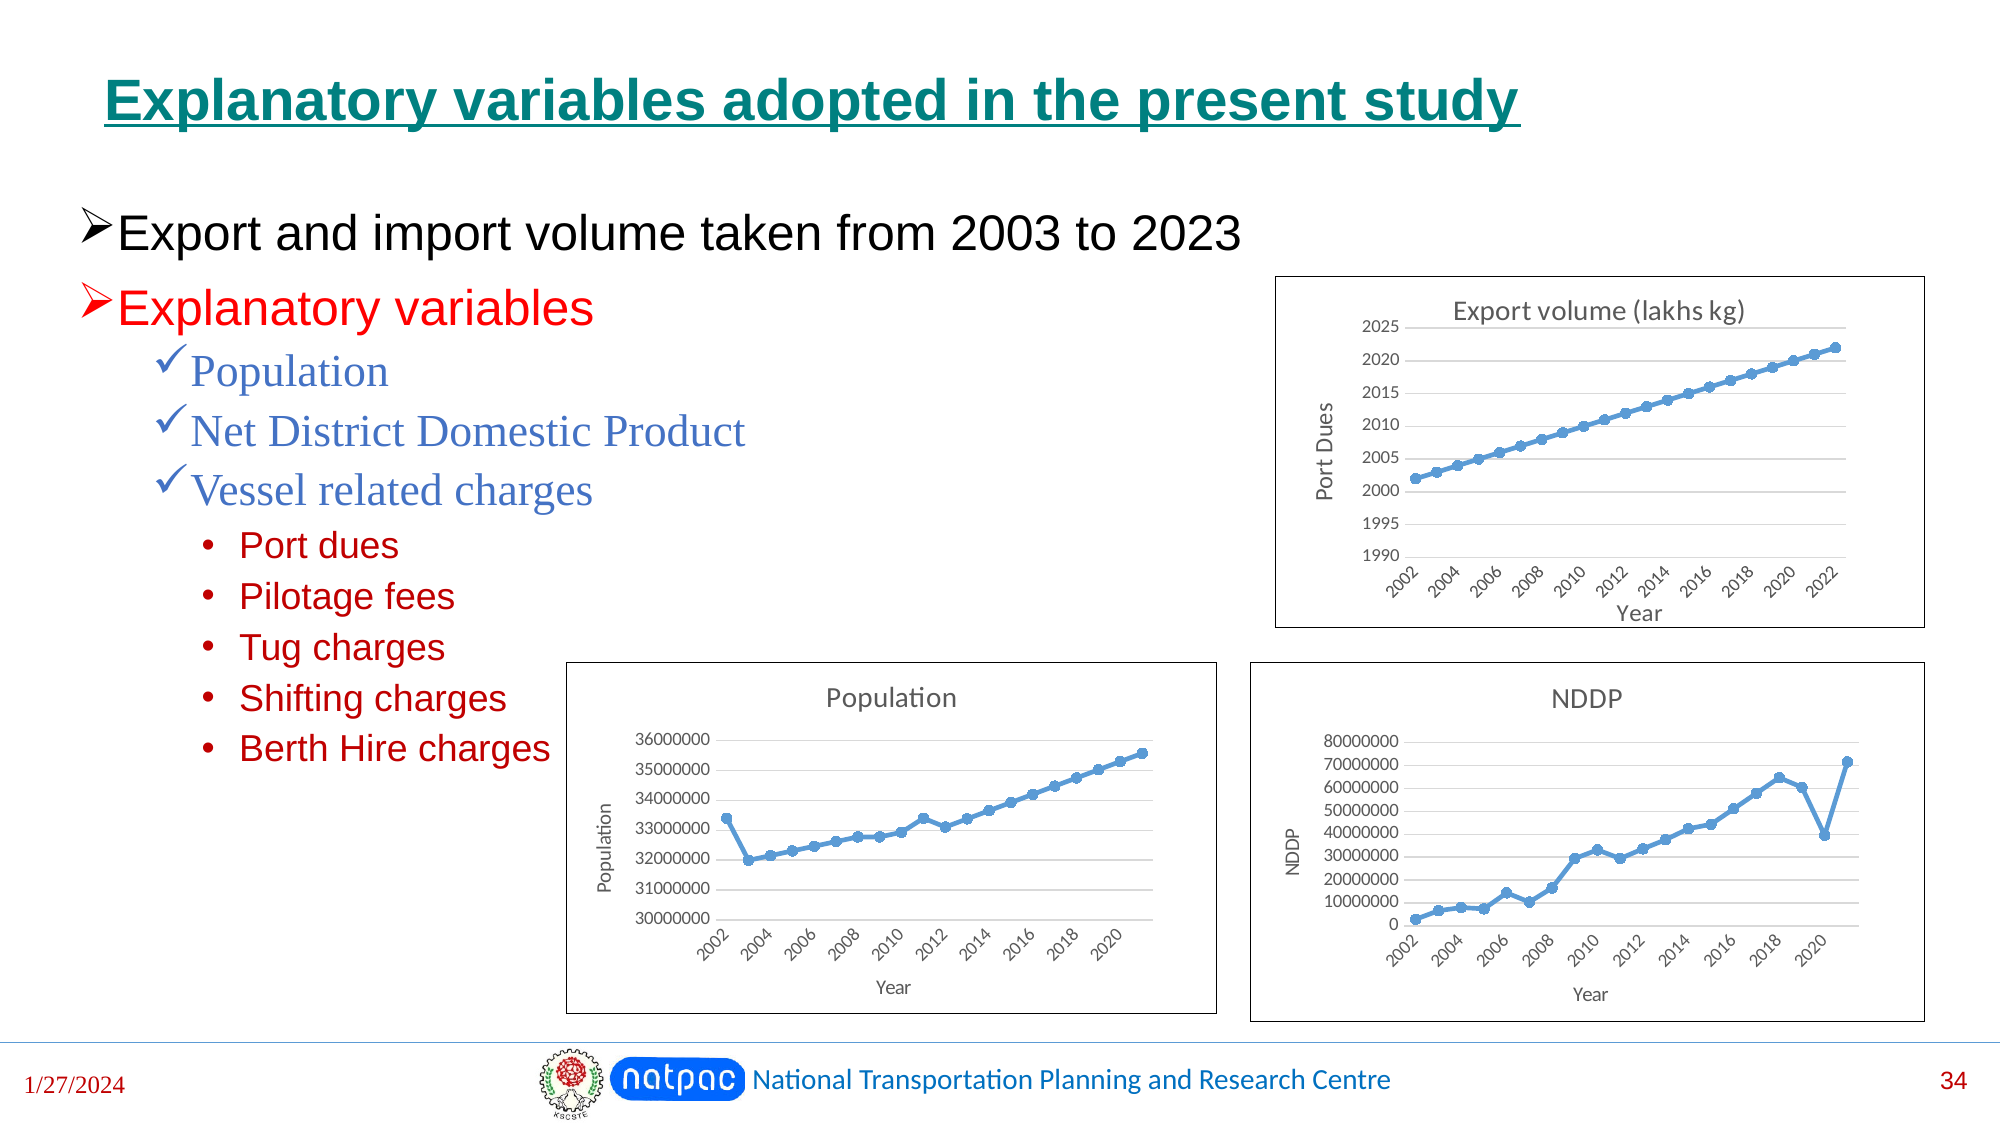

# Explanatory variables adopted in the present study
Export and import volume taken from 2003 to 2023
Explanatory variables
Population
Net District Domestic Product
Vessel related charges
Port dues
Pilotage fees
Tug charges
Shifting charges
Berth Hire charges

### Chart:

| Category | Export volume (lakhs kg) |
|---|---|
| 2002 | 2002.0 |
| 2003 | 2003.0 |
| 2004 | 2004.0 |
| 2005 | 2005.0 |
| 2006 | 2006.0 |
| 2007 | 2007.0 |
| 2008 | 2008.0 |
| 2009 | 2009.0 |
| 2010 | 2010.0 |
| 2011 | 2011.0 |
| 2012 | 2012.0 |
| 2013 | 2013.0 |
| 2014 | 2014.0 |
| 2015 | 2015.0 |
| 2016 | 2016.0 |
| 2017 | 2017.0 |
| 2018 | 2018.0 |
| 2019 | 2019.0 |
| 2020 | 2020.0 |
| 2021 | 2021.0 |
| 2022 | 2022.0 |

### Chart: Population

| Category |  |
|---|---|
| 2002 | 33406061.0 |
| 2003 | 31997843.0 |
| 2004 | 32154312.0 |
| 2005 | 32310780.0 |
| 2006 | 32467248.0 |
| 2007 | 32623718.0 |
| 2008 | 32780186.0 |
| 2009 | 32780186.0 |
| 2010 | 32936654.0 |
| 2011 | 33406061.0 |
| 2012 | 33111291.0 |
| 2013 | 33384879.0 |
| 2014 | 33658467.0 |
| 2015 | 33932054.0 |
| 2016 | 34205641.9965035 |
| 2017 | 34479230.0 |
| 2018 | 34752817.0 |
| 2019 | 35026405.0 |
| 2020 | 35299993.0 |
| 2021 | 35573581.0 |

### Chart: NDDP

| Category |  |
|---|---|
| 2002 | 2998700.0 |
| 2003 | 6728321.0 |
| 2004 | 8078219.0 |
| 2005 | 7522353.0 |
| 2006 | 14494702.0 |
| 2007 | 10475032.0 |
| 2008 | 16619543.0 |
| 2009 | 29415533.0 |
| 2010 | 33207853.0 |
| 2011 | 29415533.0 |
| 2012 | 33629816.0 |
| 2013 | 37658253.0 |
| 2014 | 42417415.0 |
| 2015 | 44352773.0 |
| 2016 | 51112665.0 |
| 2017 | 57872556.0 |
| 2018 | 64632448.0 |
| 2019 | 60471949.0 |
| 2020 | 39579081.0 |
| 2021 | 71496908.0 |
National Transportation Planning and Research Centre